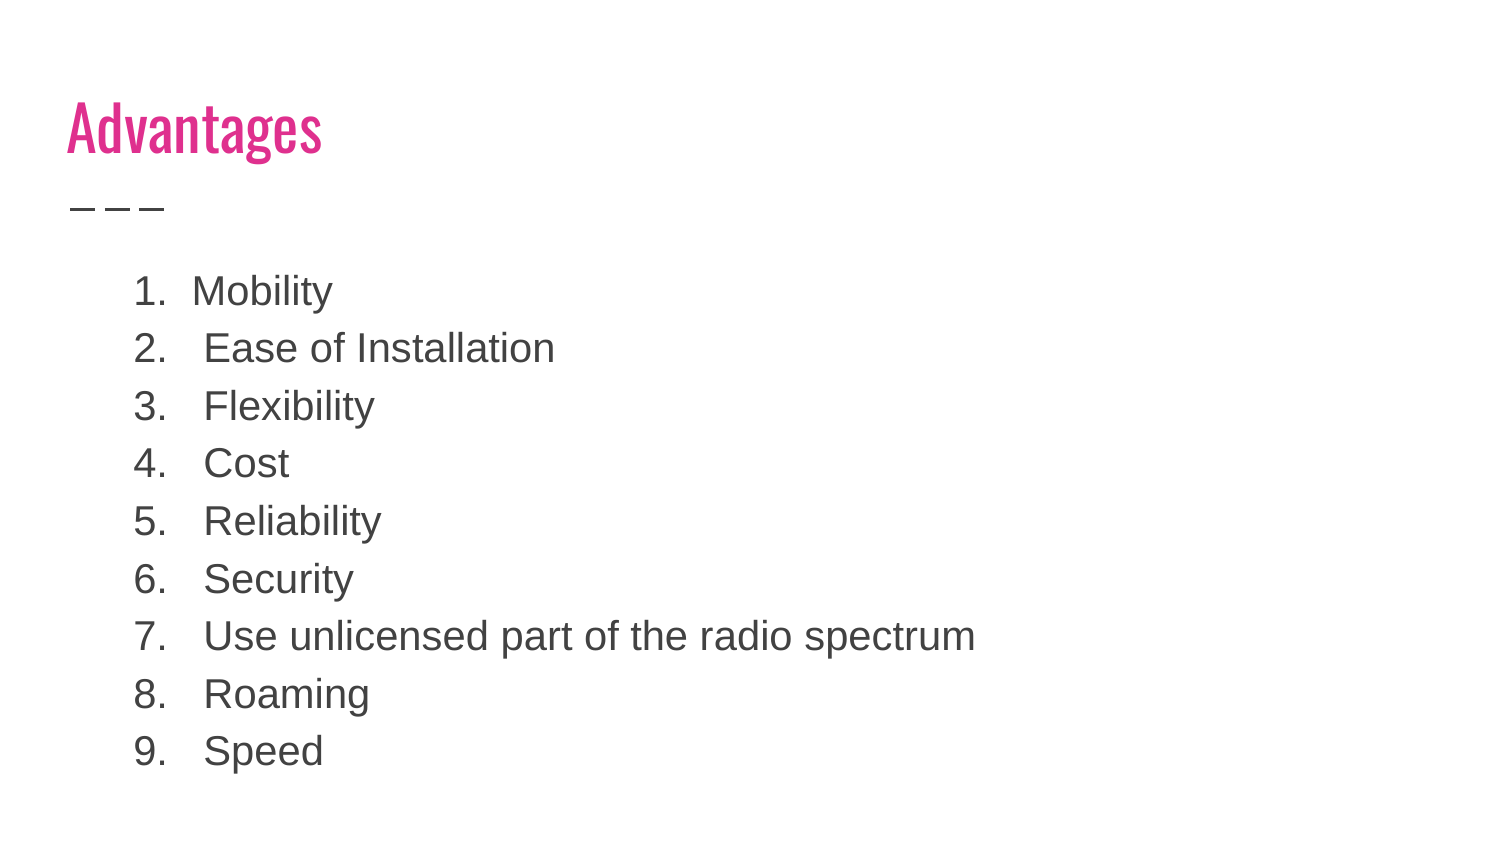

# Advantages
Mobility
 Ease of Installation
 Flexibility
 Cost
 Reliability
 Security
 Use unlicensed part of the radio spectrum
 Roaming
 Speed